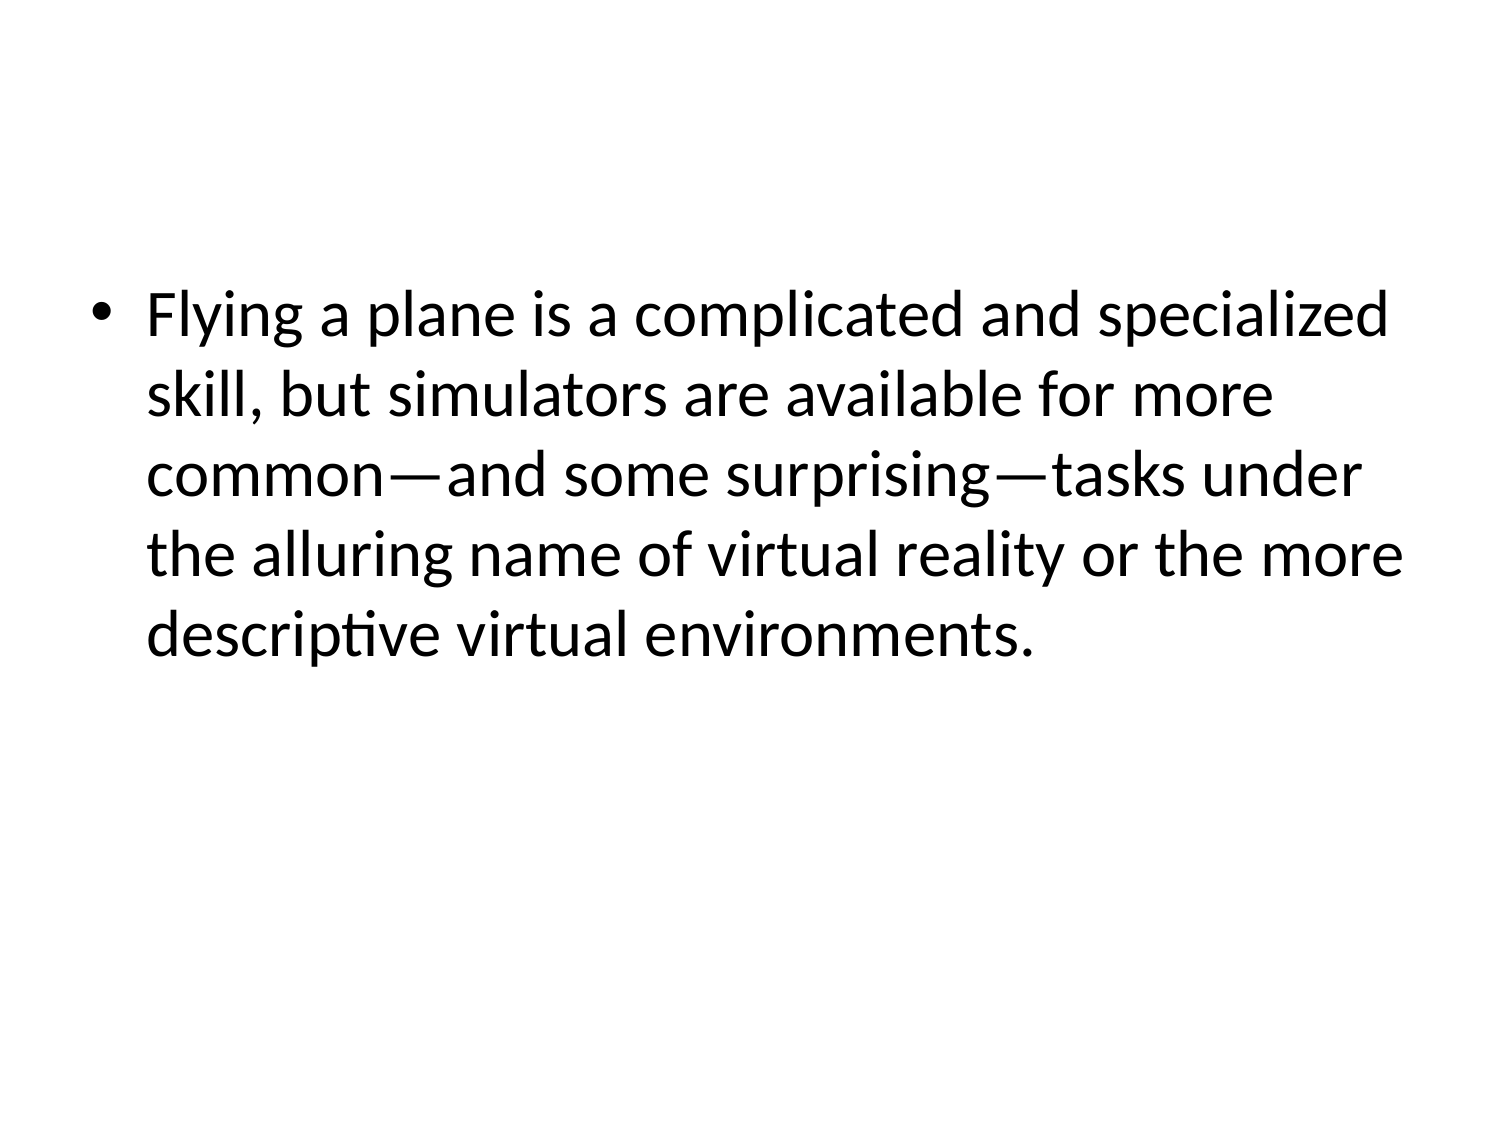

Flying a plane is a complicated and specialized skill, but simulators are available for more common—and some surprising—tasks under the alluring name of virtual reality or the more descriptive virtual environments.